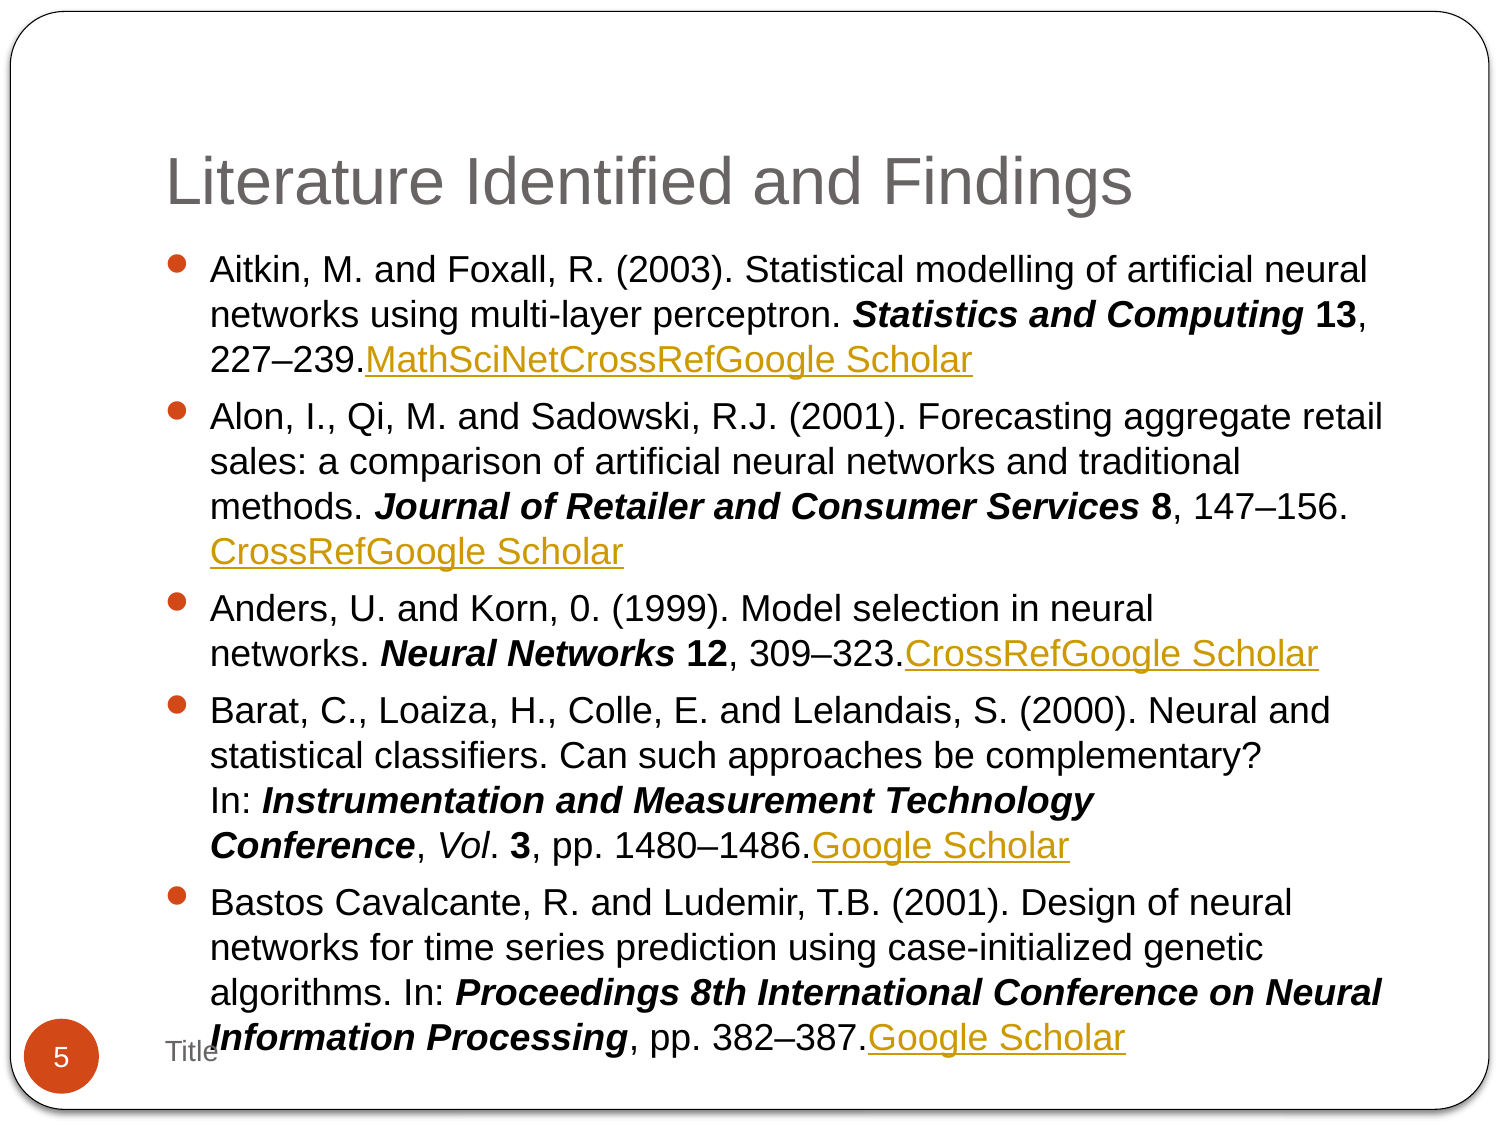

# Literature Identified and Findings
Aitkin, M. and Foxall, R. (2003). Statistical modelling of artificial neural networks using multi-layer perceptron. Statistics and Computing 13, 227–239.MathSciNetCrossRefGoogle Scholar
Alon, I., Qi, M. and Sadowski, R.J. (2001). Forecasting aggregate retail sales: a comparison of artificial neural networks and traditional methods. Journal of Retailer and Consumer Services 8, 147–156.CrossRefGoogle Scholar
Anders, U. and Korn, 0. (1999). Model selection in neural networks. Neural Networks 12, 309–323.CrossRefGoogle Scholar
Barat, C., Loaiza, H., Colle, E. and Lelandais, S. (2000). Neural and statistical classifiers. Can such approaches be complementary? In: Instrumentation and Measurement Technology Conference, Vol. 3, pp. 1480–1486.Google Scholar
Bastos Cavalcante, R. and Ludemir, T.B. (2001). Design of neural networks for time series prediction using case-initialized genetic algorithms. In: Proceedings 8th International Conference on Neural Information Processing, pp. 382–387.Google Scholar
Title
5